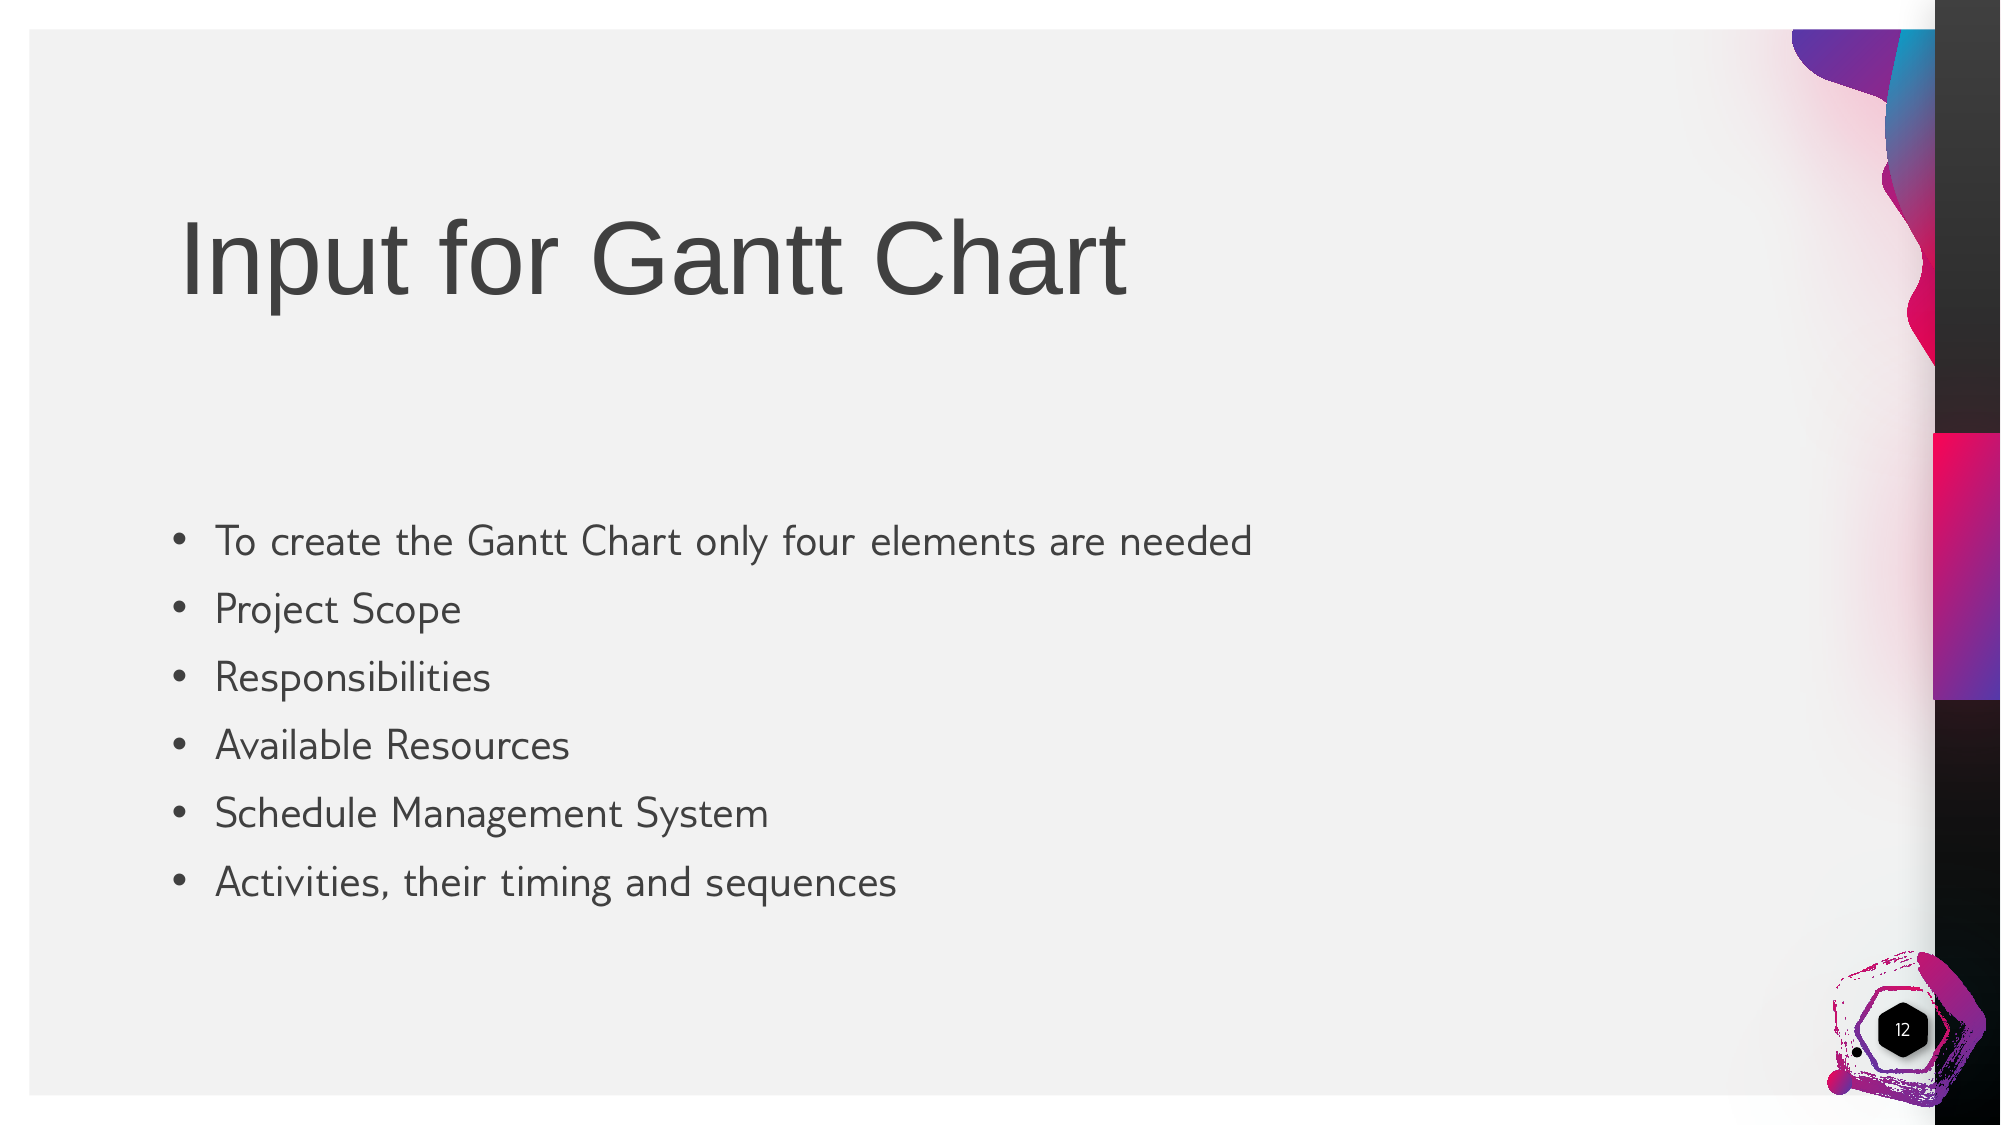

# Input for Gantt Chart

To create the Gantt Chart only four elements are needed
Project Scope
Responsibilities
Available Resources
Schedule Management System
Activities, their timing and sequences
12